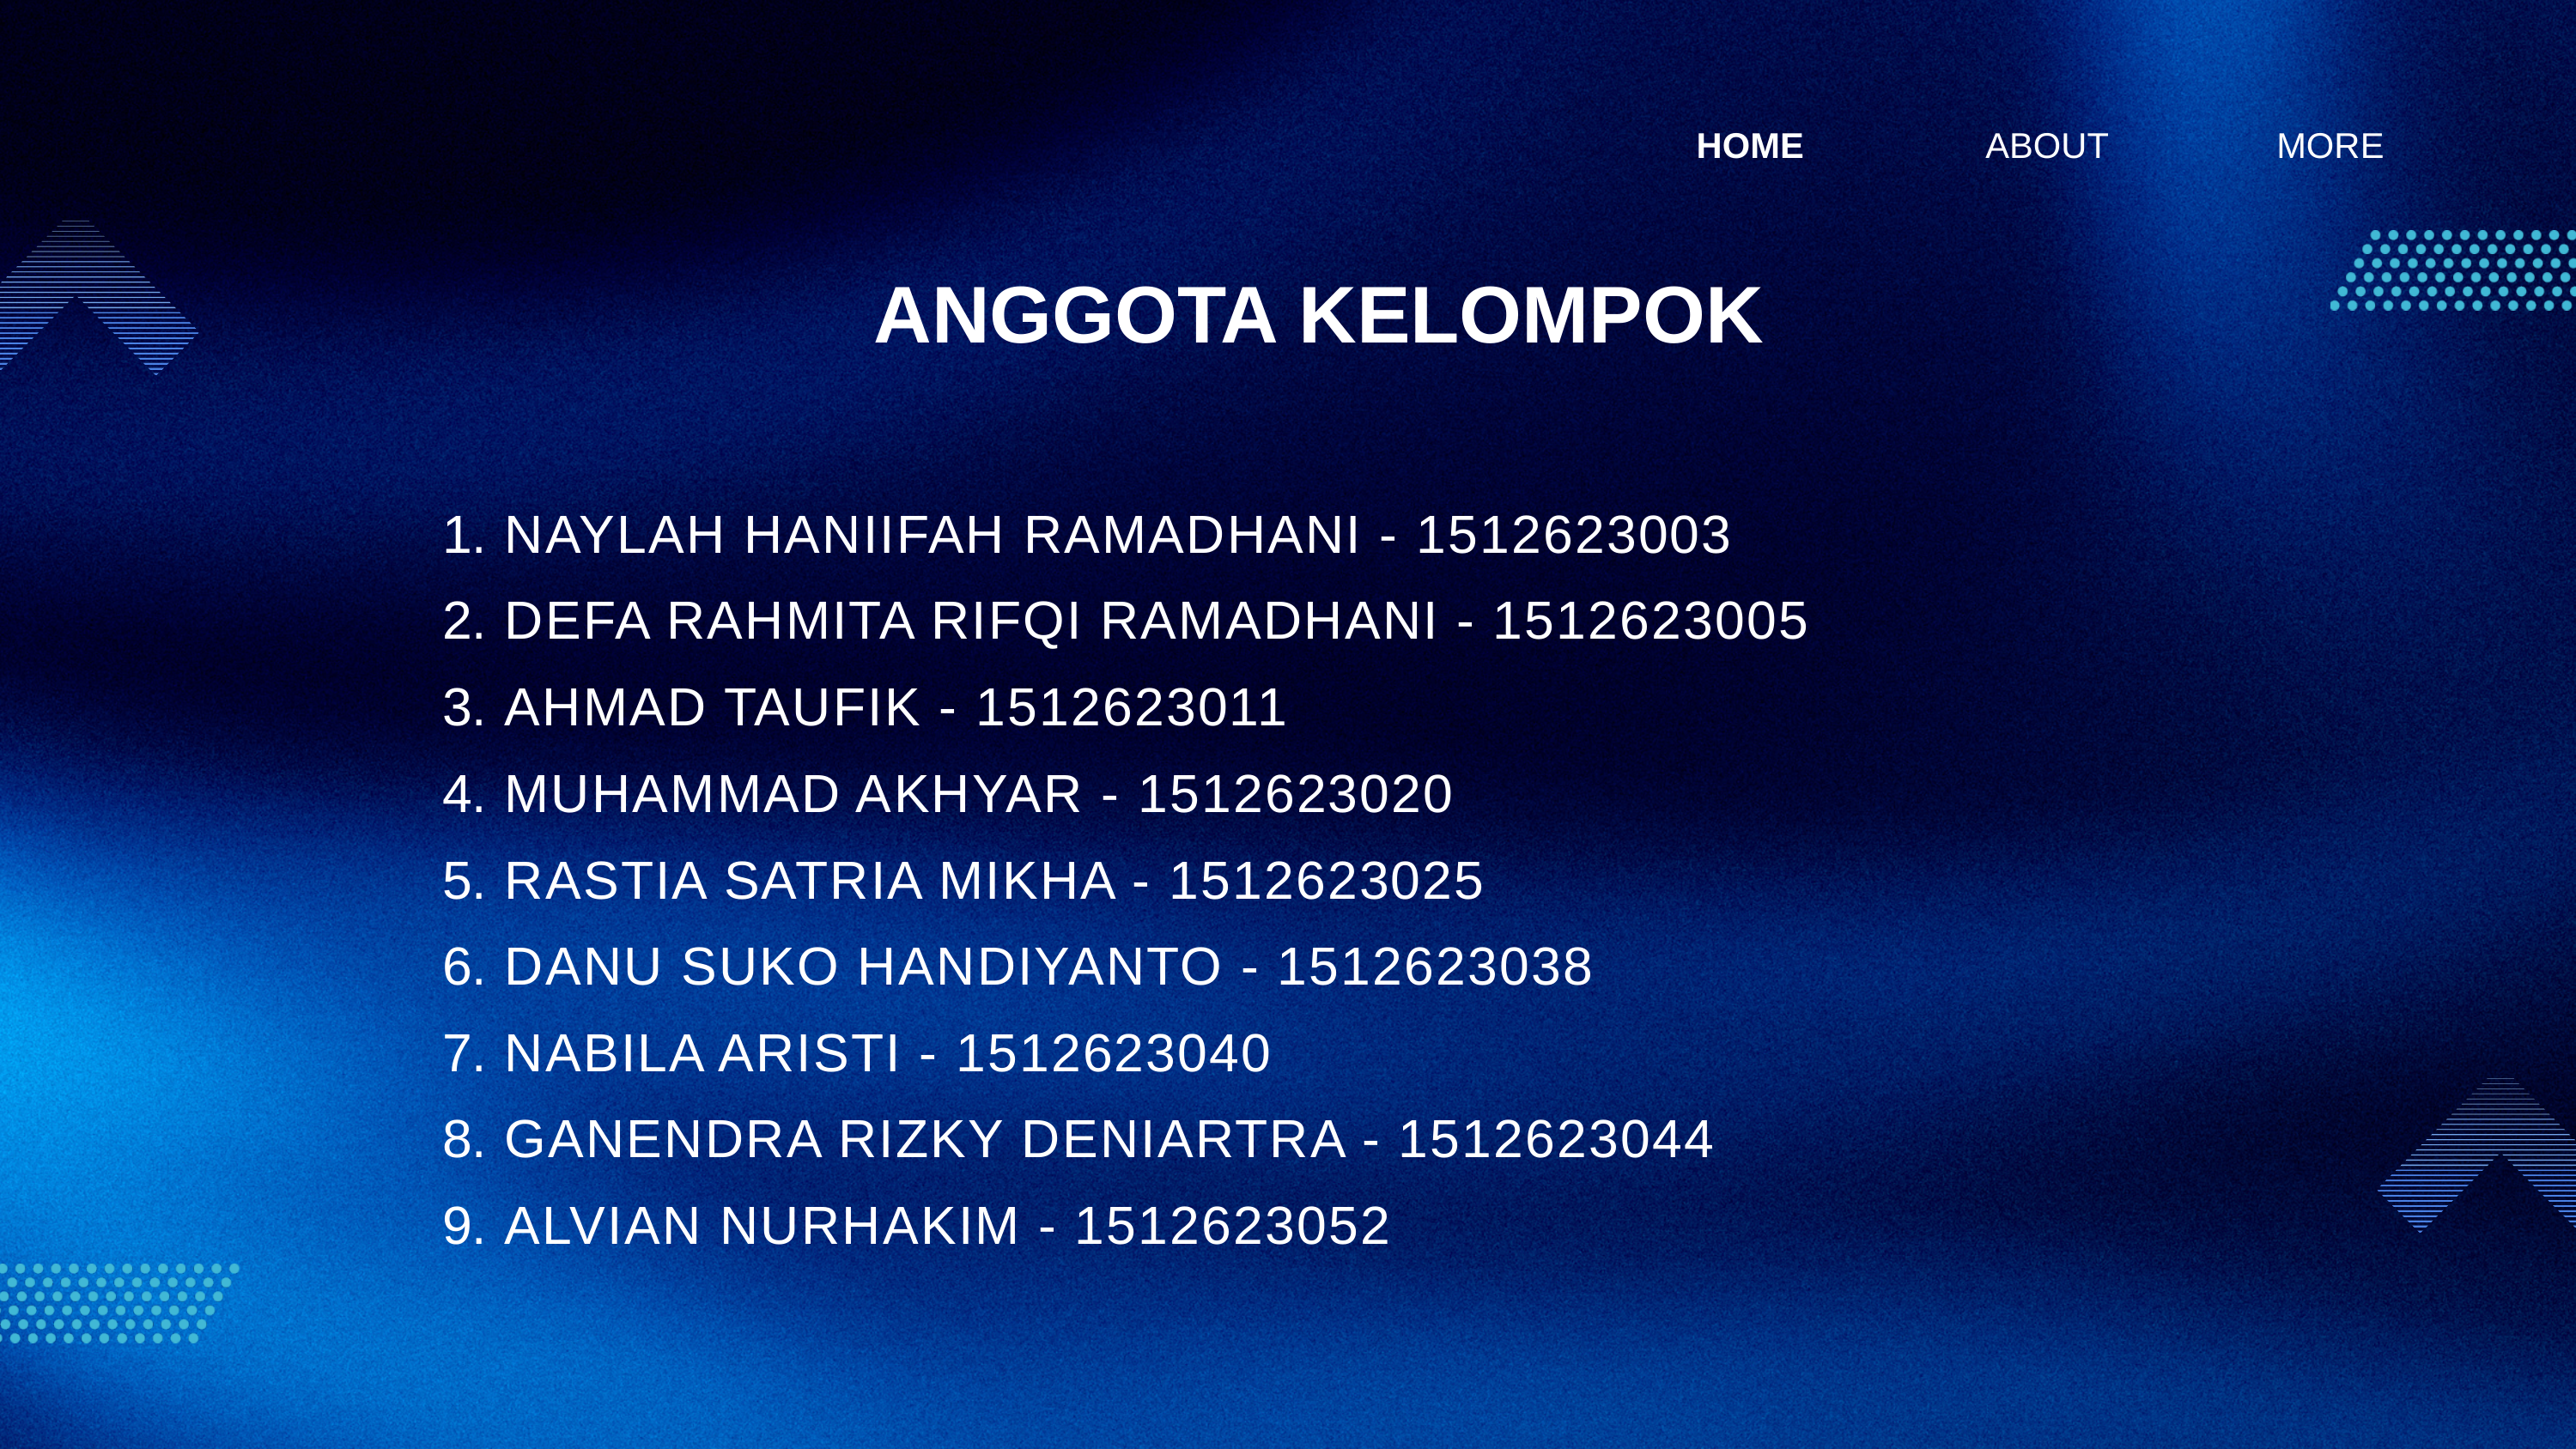

HOME
ABOUT
MORE

ANGGOTA KELOMPOK
 NAYLAH HANIIFAH RAMADHANI - 1512623003
 DEFA RAHMITA RIFQI RAMADHANI - 1512623005
 AHMAD TAUFIK - 1512623011
 MUHAMMAD AKHYAR - 1512623020
 RASTIA SATRIA MIKHA - 1512623025
 DANU SUKO HANDIYANTO - 1512623038
 NABILA ARISTI - 1512623040
 GANENDRA RIZKY DENIARTRA - 1512623044
 ALVIAN NURHAKIM - 1512623052